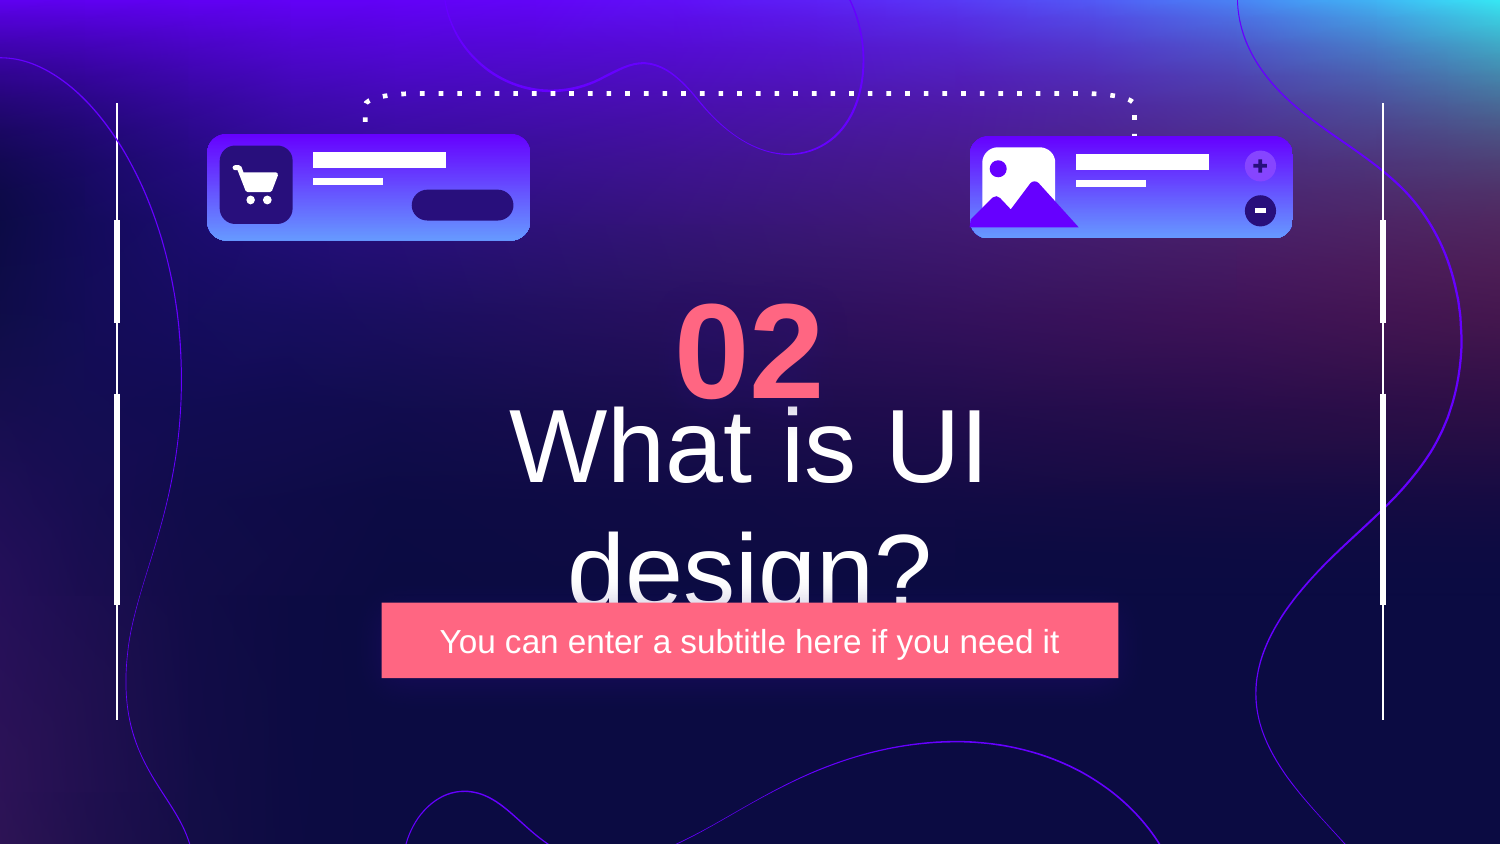

02

# What is UI design?
You can enter a subtitle here if you need it